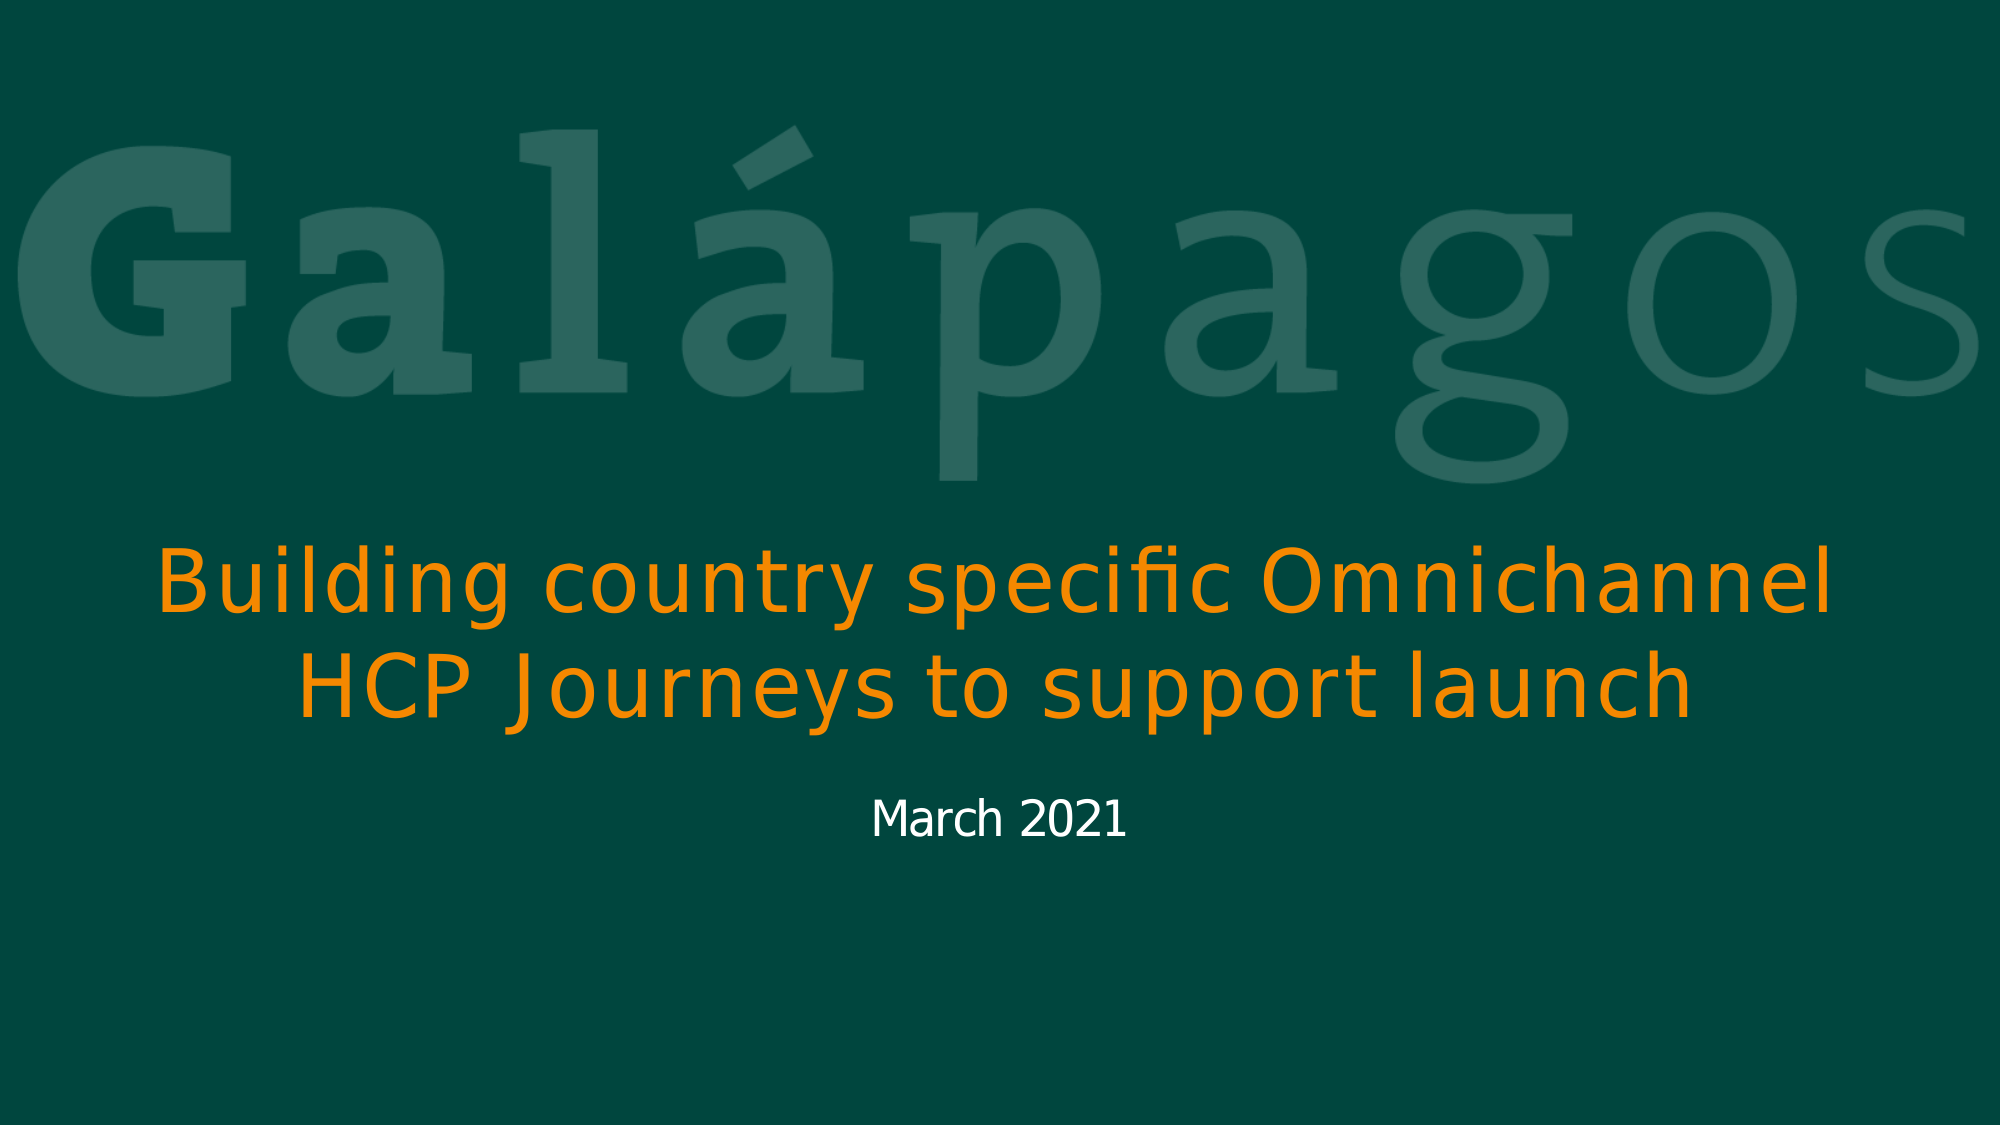

# Building country specific Omnichannel HCP Journeys to support launch
March 2021